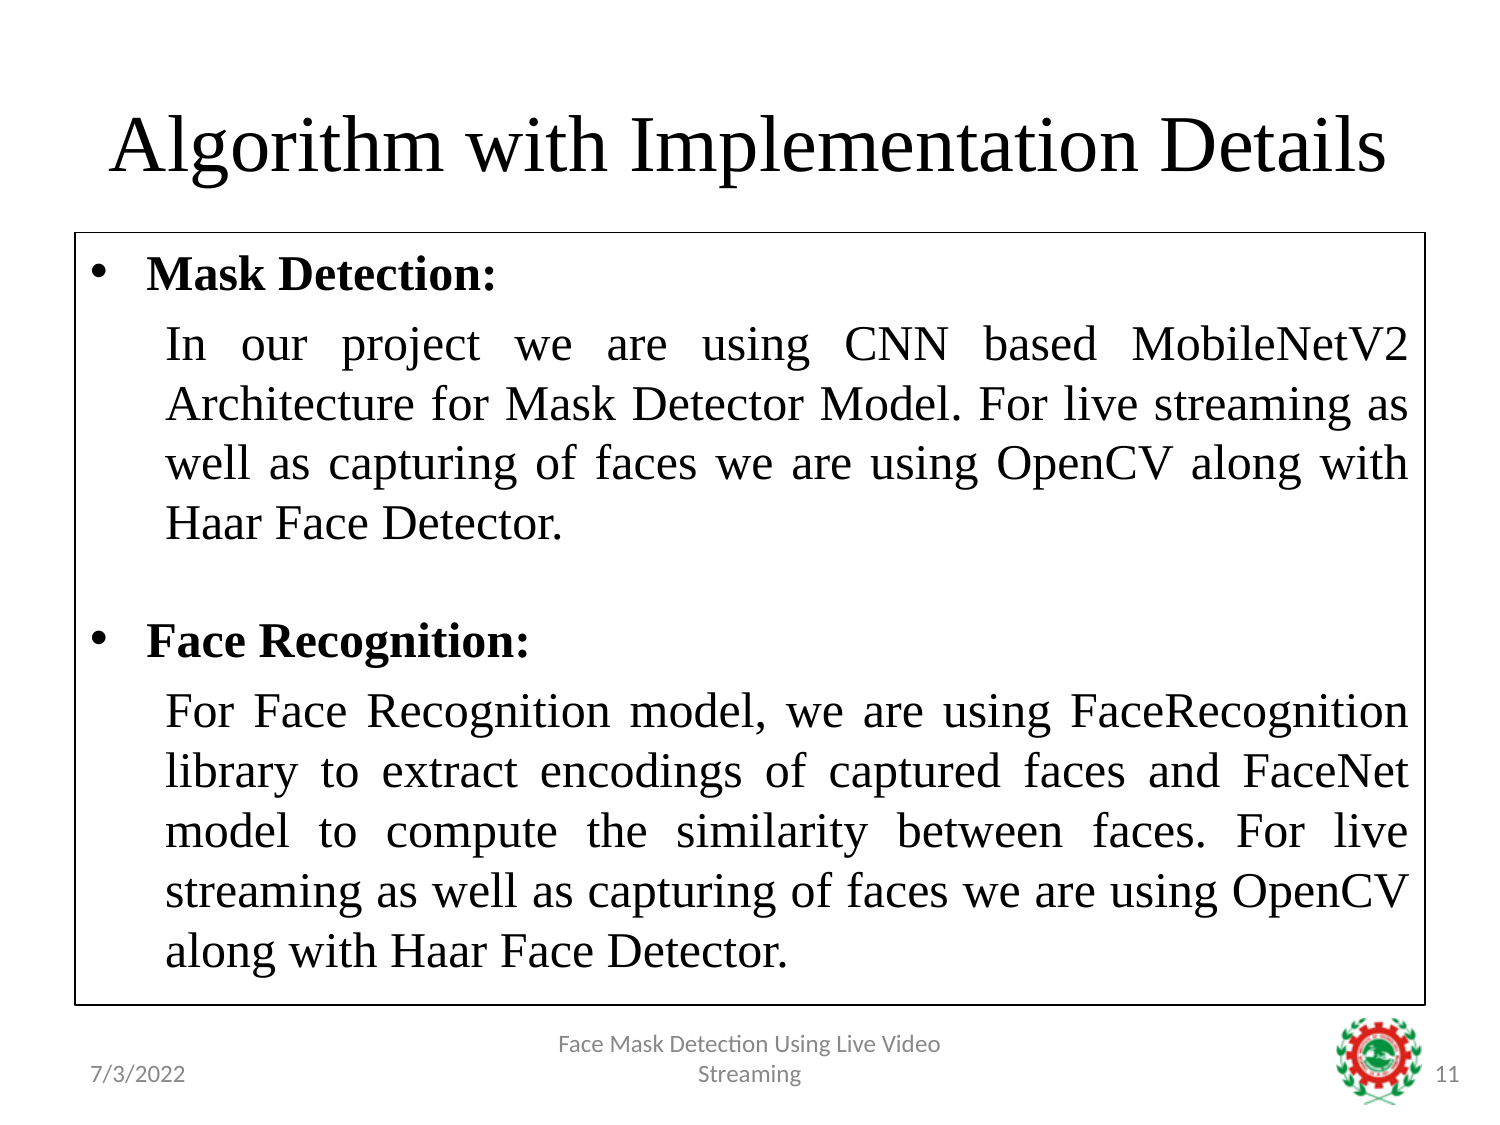

# Algorithm with Implementation Details
Mask Detection:
In our project we are using CNN based MobileNetV2 Architecture for Mask Detector Model. For live streaming as well as capturing of faces we are using OpenCV along with Haar Face Detector.

Face Recognition:
For Face Recognition model, we are using FaceRecognition library to extract encodings of captured faces and FaceNet model to compute the similarity between faces. For live streaming as well as capturing of faces we are using OpenCV along with Haar Face Detector.
7/3/2022
Face Mask Detection Using Live Video Streaming

11